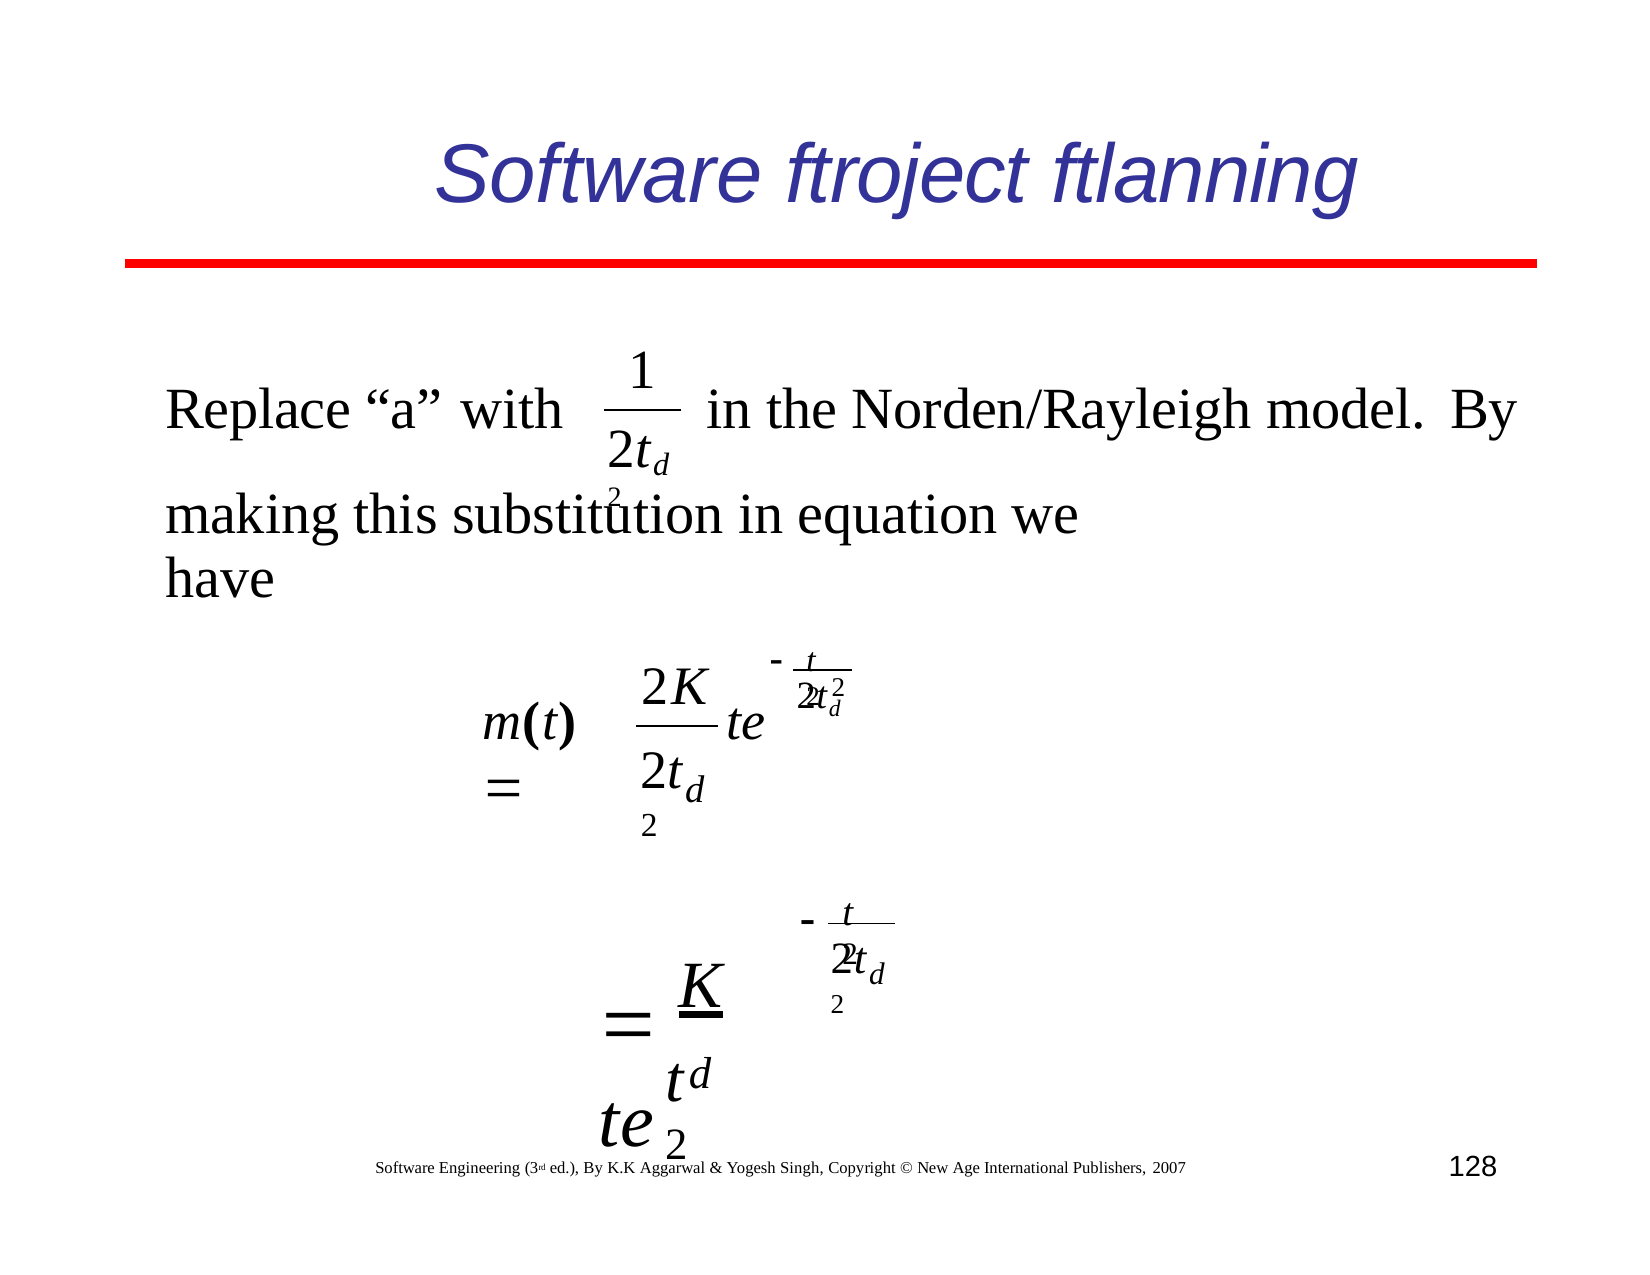

# Software ftroject ftlanning

1
Replace “a” with
in the Norden/Rayleigh model. By

2t 2
d
making this substitution in equation we have
t 2
−
2td
2K
2

m(t) =
te

2t 2
d
t 2
−

2t 2
= K te
d
t 2
d
128
Software Engineering (3rd  ed.), By K.K Aggarwal & Yogesh Singh, Copyright © New Age International Publishers, 2007